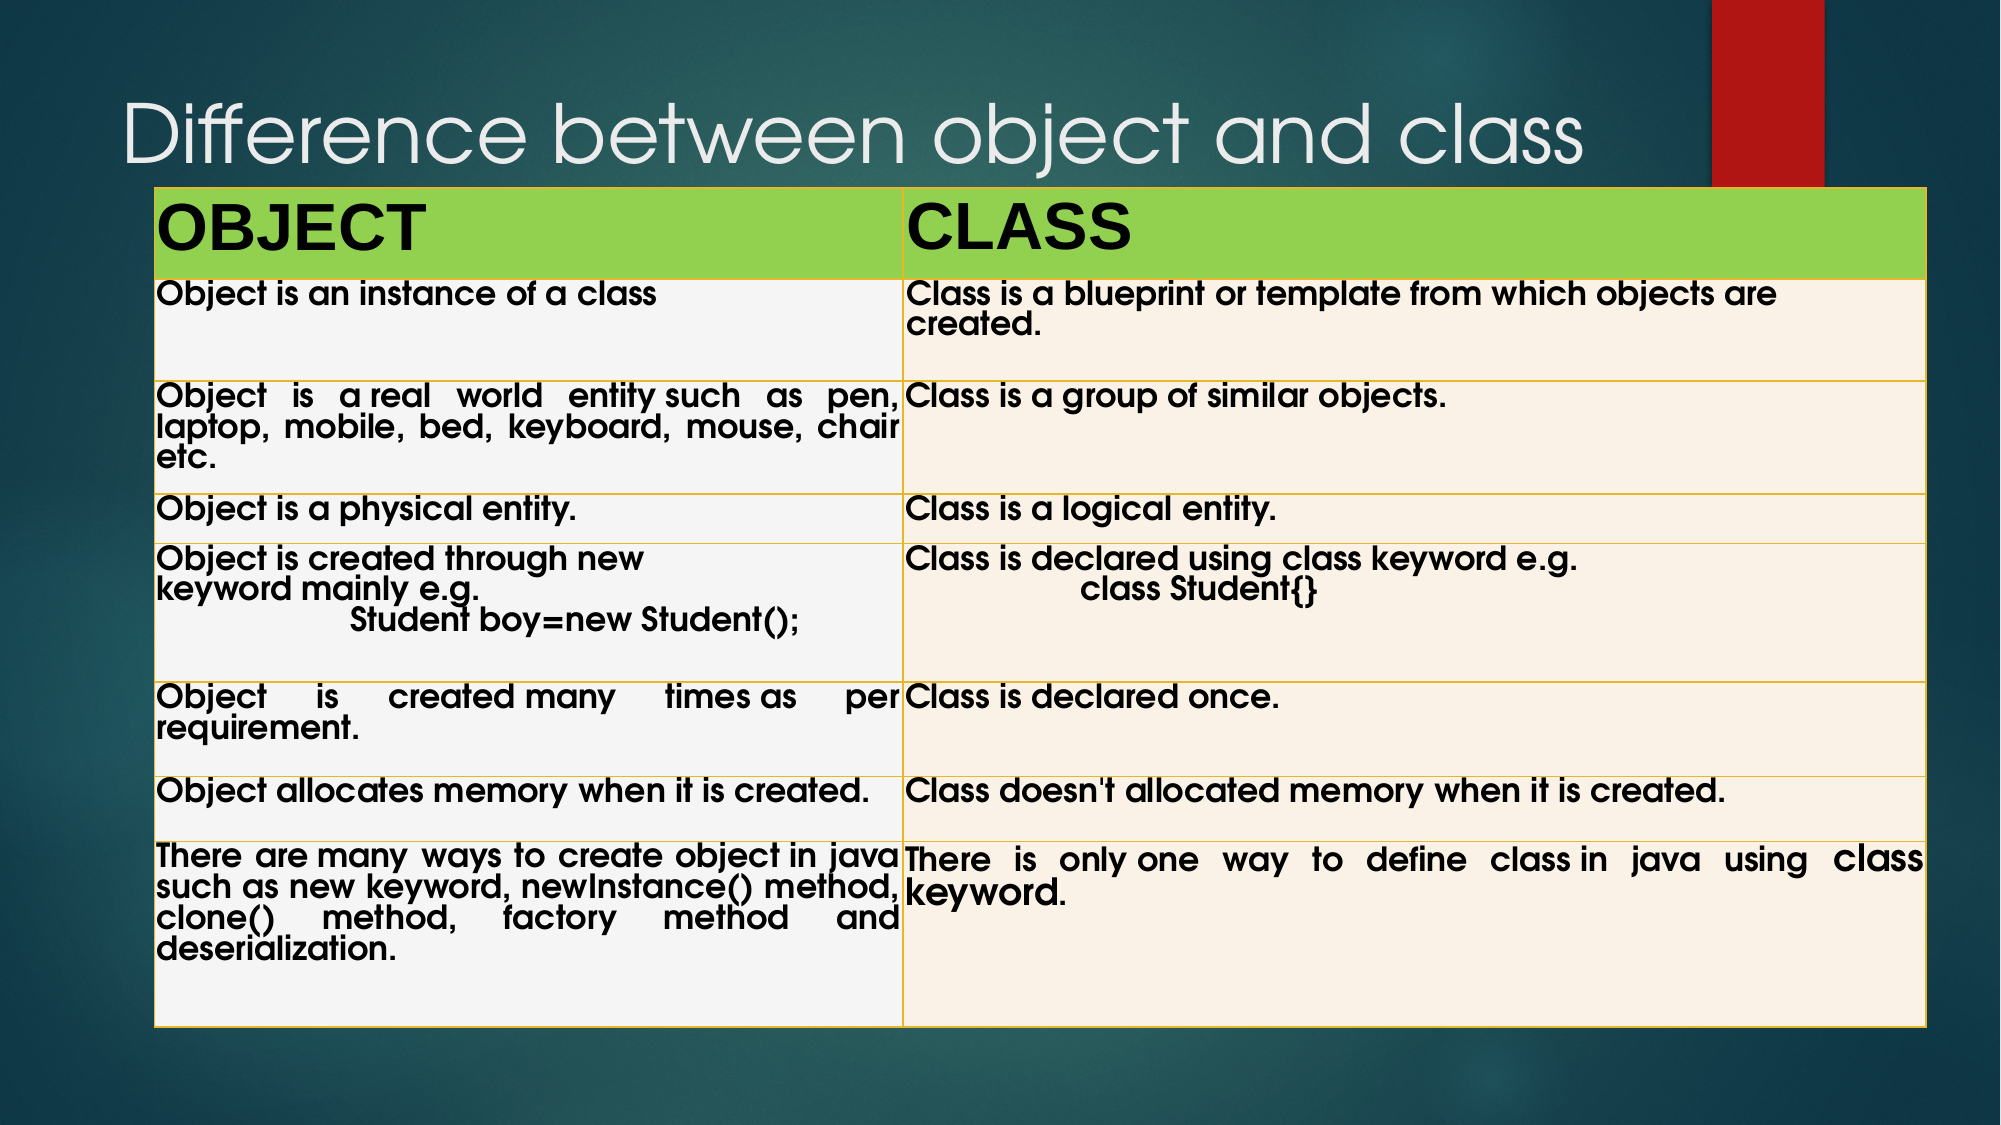

# Difference between object and class
| OBJECT | CLASS |
| --- | --- |
| Object is an instance of a class | Class is a blueprint or template from which objects are created. |
| Object is a real world entity such as pen, laptop, mobile, bed, keyboard, mouse, chair etc. | Class is a group of similar objects. |
| Object is a physical entity. | Class is a logical entity. |
| Object is created through new keyword mainly e.g. Student boy=new Student(); | Class is declared using class keyword e.g. class Student{} |
| Object is created many times as per requirement. | Class is declared once. |
| Object allocates memory when it is created. | Class doesn't allocated memory when it is created. |
| There are many ways to create object in java such as new keyword, newInstance() method, clone() method, factory method and deserialization. | There is only one way to define class in java using class keyword. |